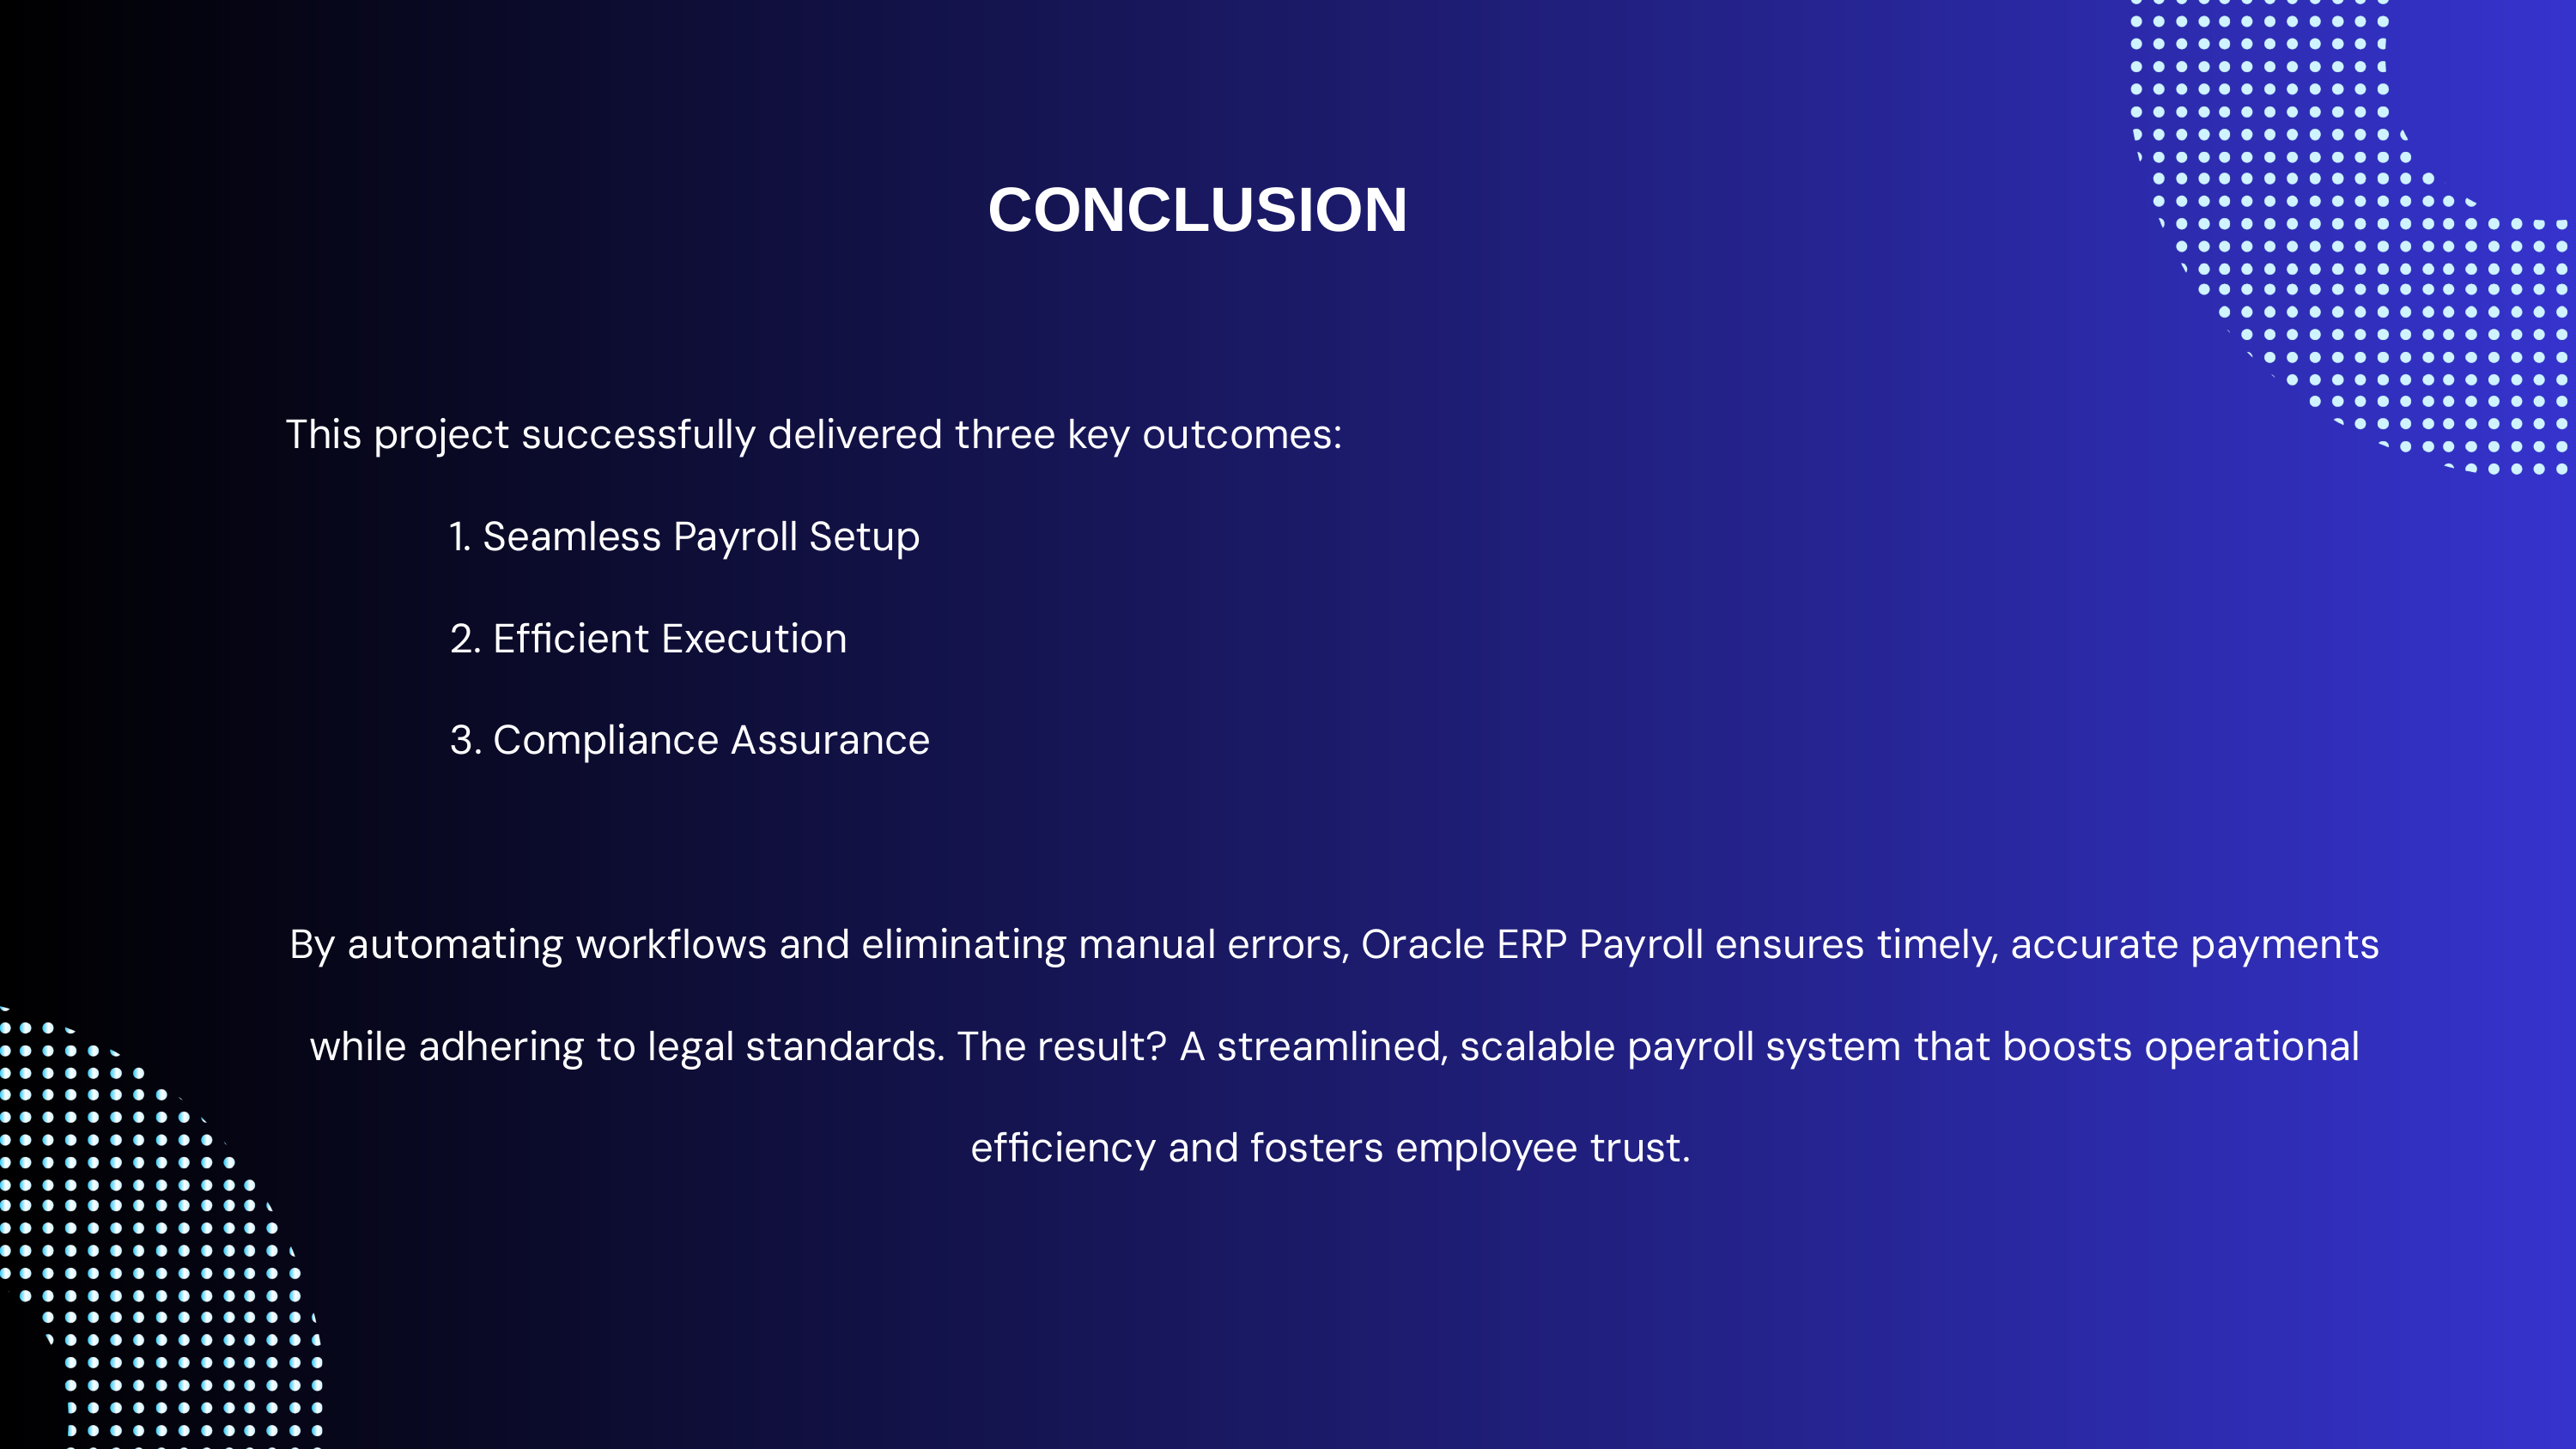

CONCLUSION

    This project successfully delivered three key outcomes:
                   1. Seamless Payroll Setup
                   2. Efficient Execution
                   3. Compliance Assurance

By automating workflows and eliminating manual errors, Oracle ERP Payroll ensures timely, accurate payments while adhering to legal standards. The result? A streamlined, scalable payroll system that boosts operational efficiency and fosters employee trust.